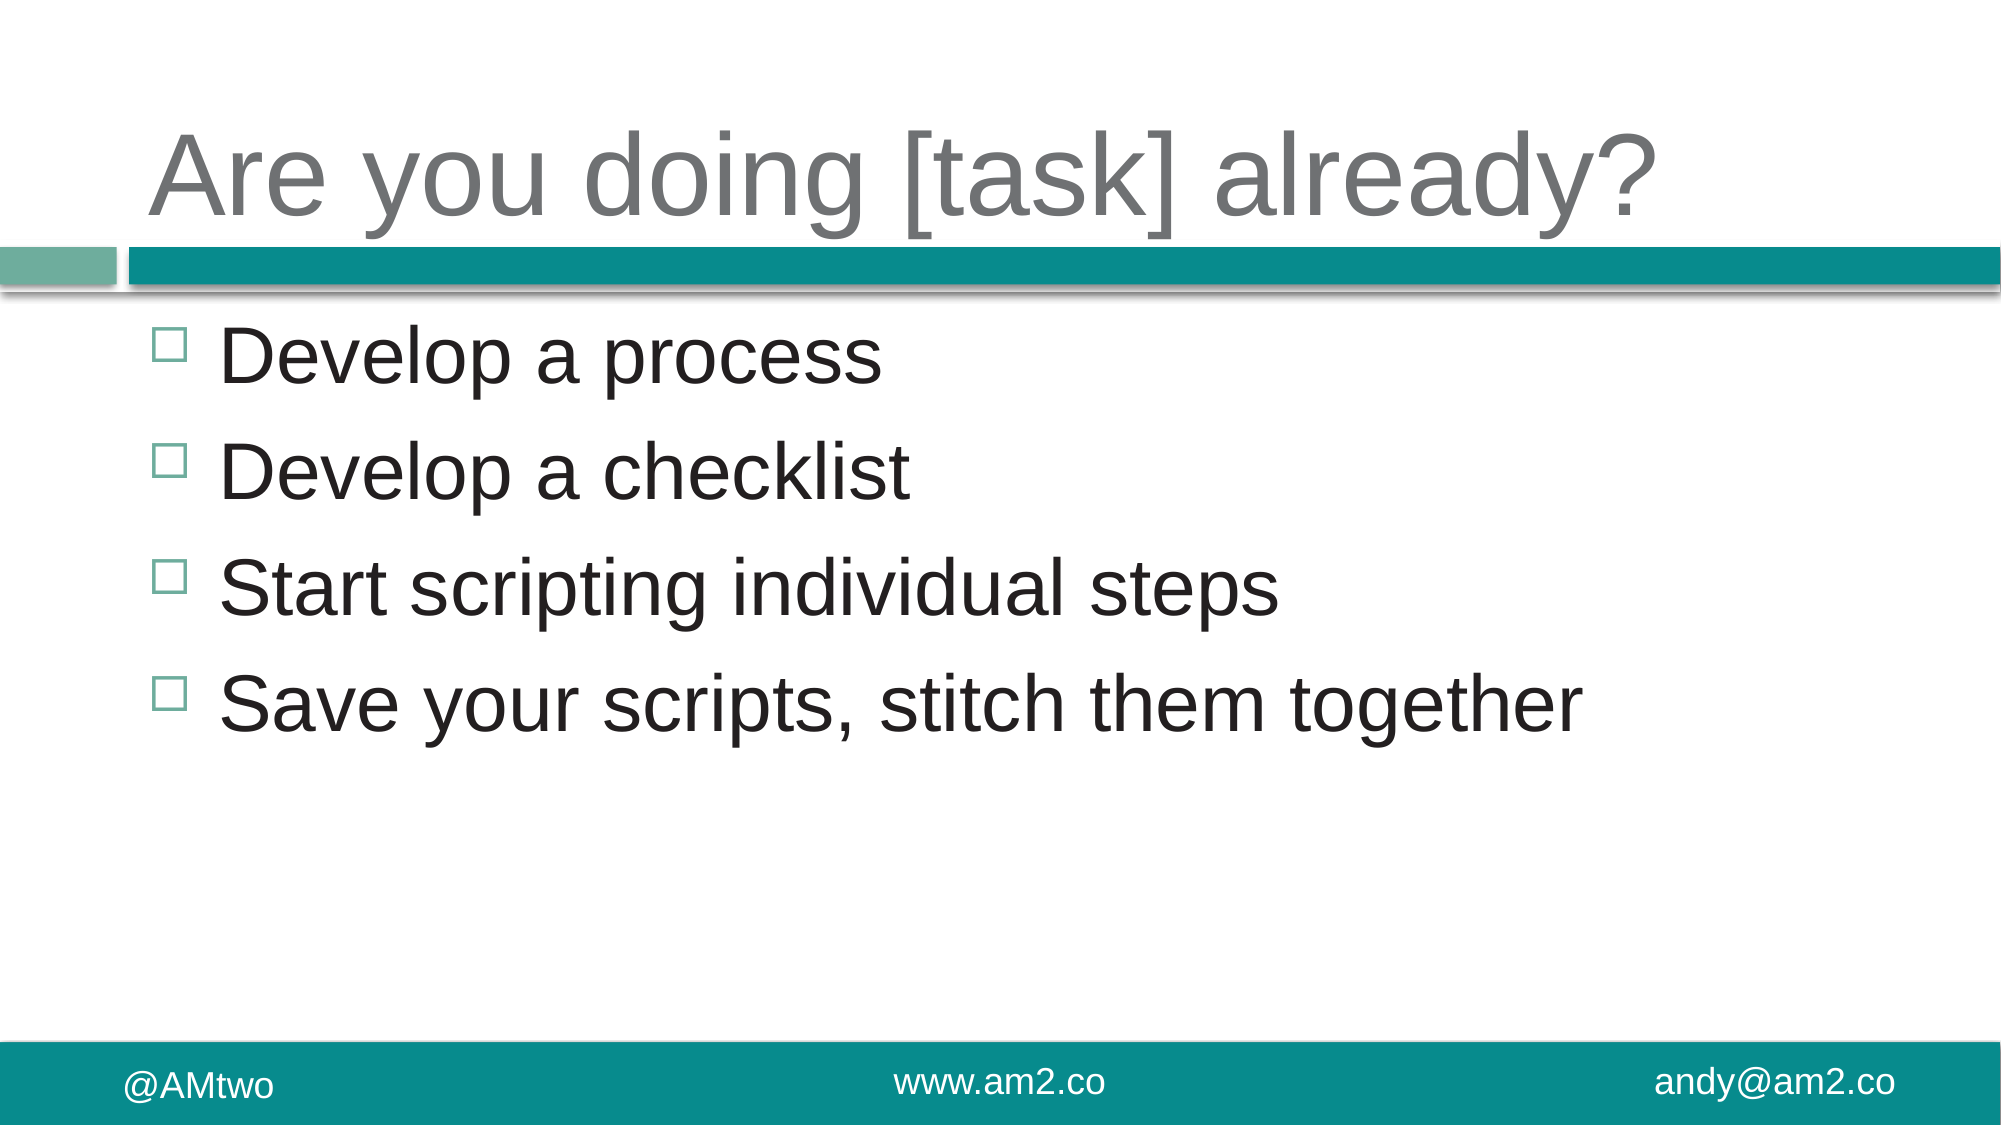

# Are you doing [task] already?
Develop a process
Develop a checklist
Start scripting individual steps
Save your scripts, stitch them together